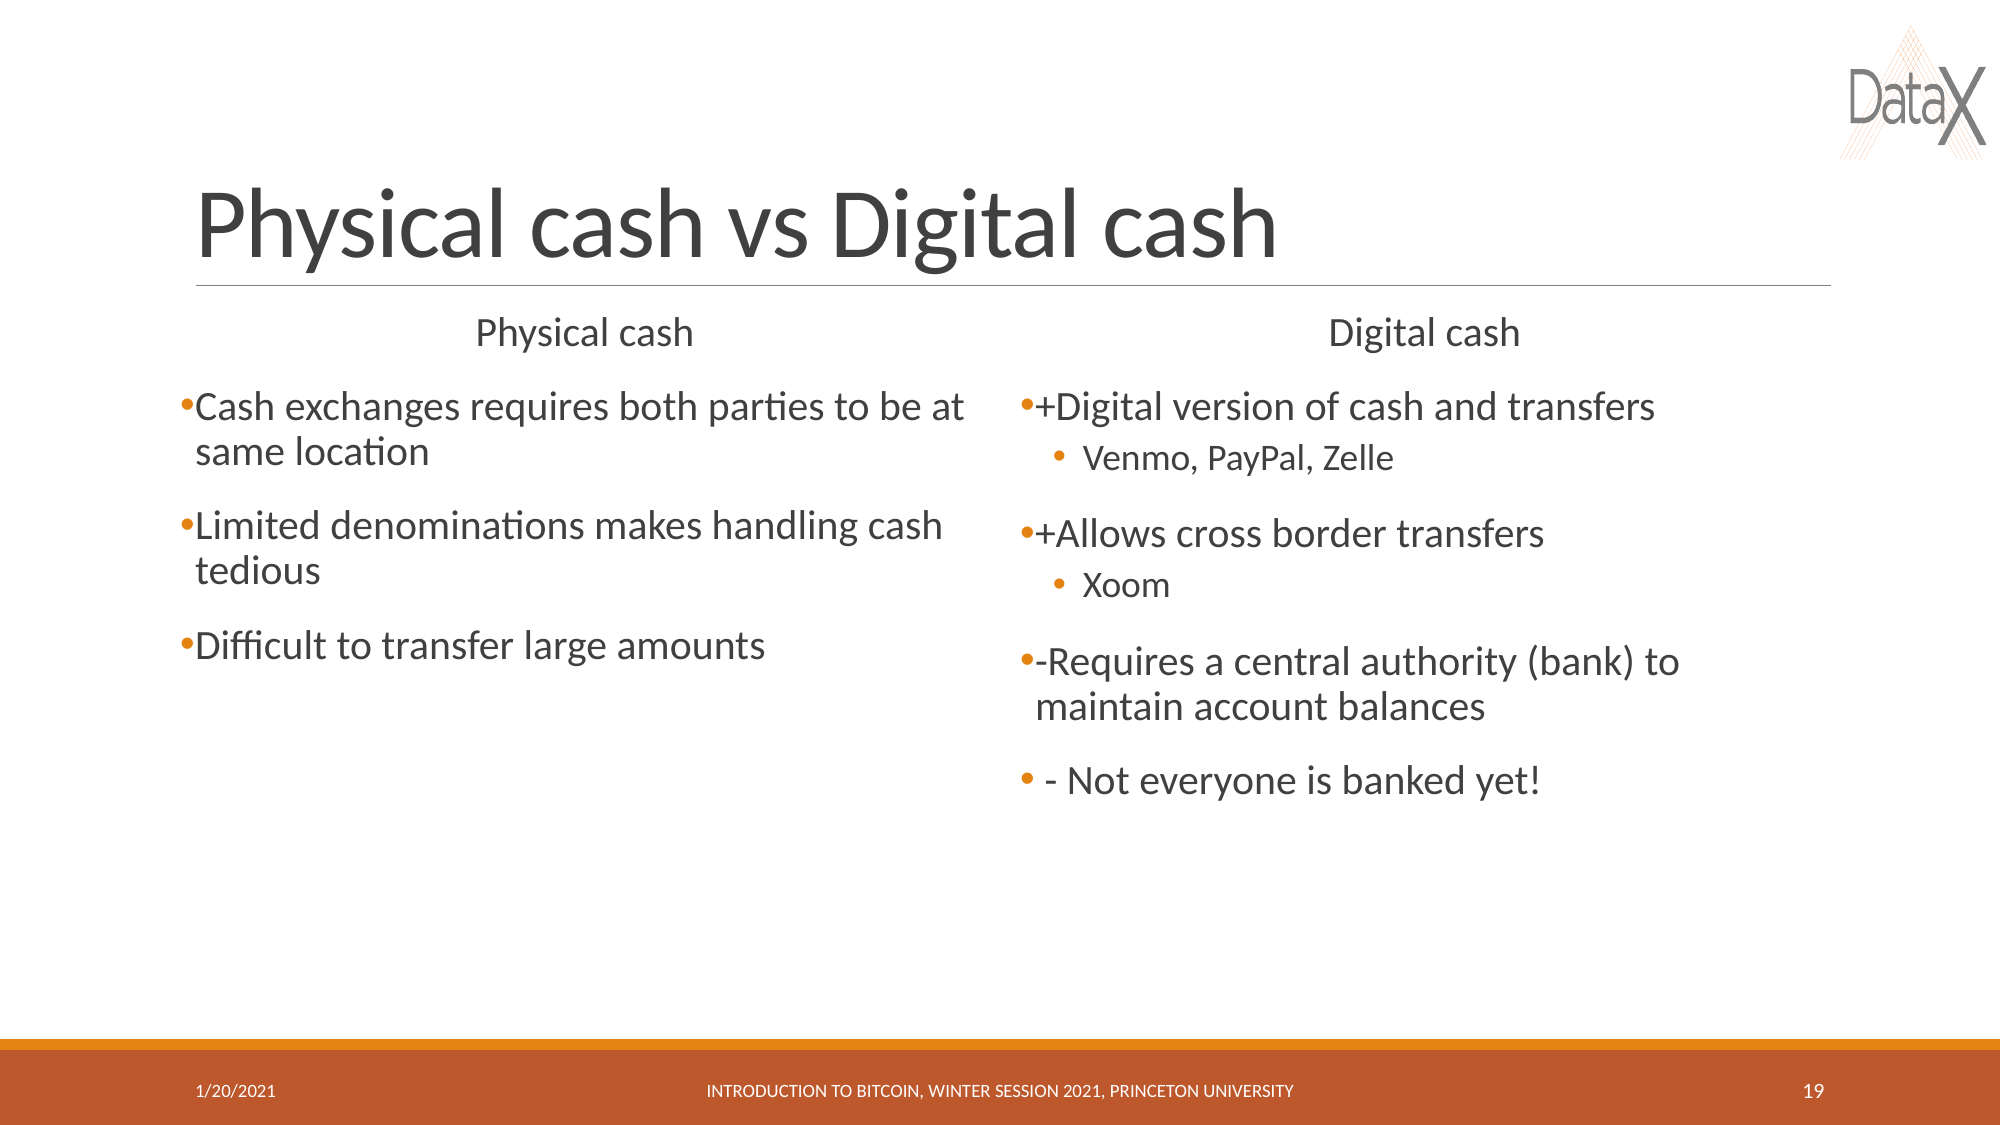

# Physical cash vs Digital cash
Physical cash
Cash exchanges requires both parties to be at same location
Limited denominations makes handling cash tedious
Difficult to transfer large amounts
Digital cash
+Digital version of cash and transfers
Venmo, PayPal, Zelle
+Allows cross border transfers
Xoom
-Requires a central authority (bank) to maintain account balances
 - Not everyone is banked yet!
1/20/2021
Introduction to Bitcoin, Winter session 2021, Princeton University
19